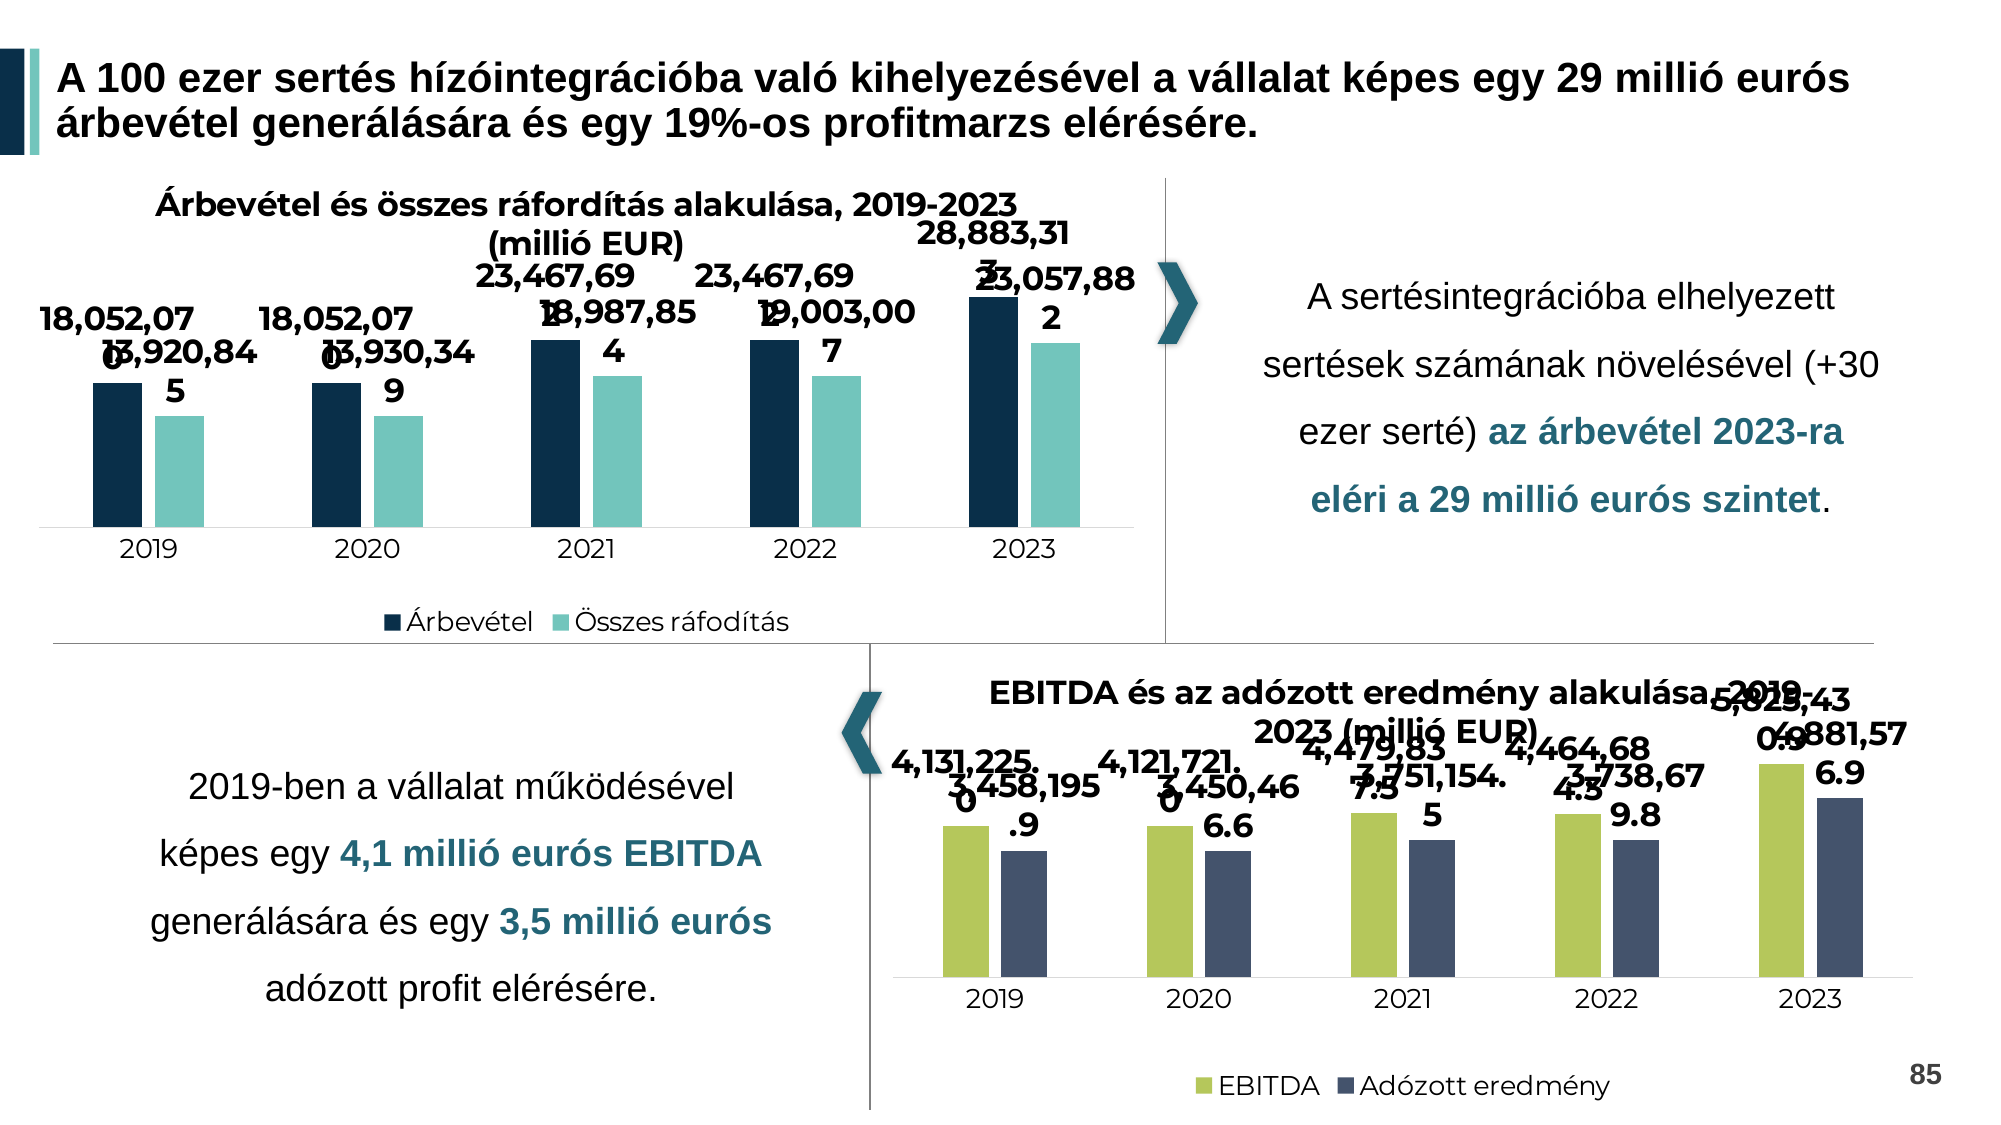

# A 100 ezer sertés hízóintegrációba való kihelyezésével a vállalat képes egy 29 millió eurós árbevétel generálására és egy 19%-os profitmarzs elérésére.

### Chart: Árbevétel és összes ráfordítás alakulása, 2019-2023 (millió EUR)

| Category | Árbevétel | Összes ráfodítás |
|---|---|---|
| 2019 | 18052070.442484707 | 13920845.418171309 |
| 2020 | 18052070.442484707 | 13930349.418171309 |
| 2021 | 23467691.575230114 | 18987854.0436227 |
| 2022 | 23467691.575230114 | 19003007.245222703 |
| 2023 | 28883312.70797553 | 23057881.80590609 |
A sertésintegrációba elhelyezett sertések számának növelésével (+30 ezer serté) az árbevétel 2023-ra eléri a 29 millió eurós szintet.

### Chart: EBITDA és az adózott eredmény alakulása, 2019-2023 (millió EUR)

| Category | EBITDA | Adózott eredmény |
|---|---|---|
| 2019 | 4131225.0243133977 | 3458195.9484232543 |
| 2020 | 4121721.0243133977 | 3450466.604423254 |
| 2021 | 4479837.5316074155 | 3751154.4865502296 |
| 2022 | 4464684.330007412 | 3738679.8132062266 |
| 2023 | 5825430.902069438 | 4881576.949738327 |
2019-ben a vállalat működésével képes egy 4,1 millió eurós EBITDA generálására és egy 3,5 millió eurós adózott profit elérésére.
85